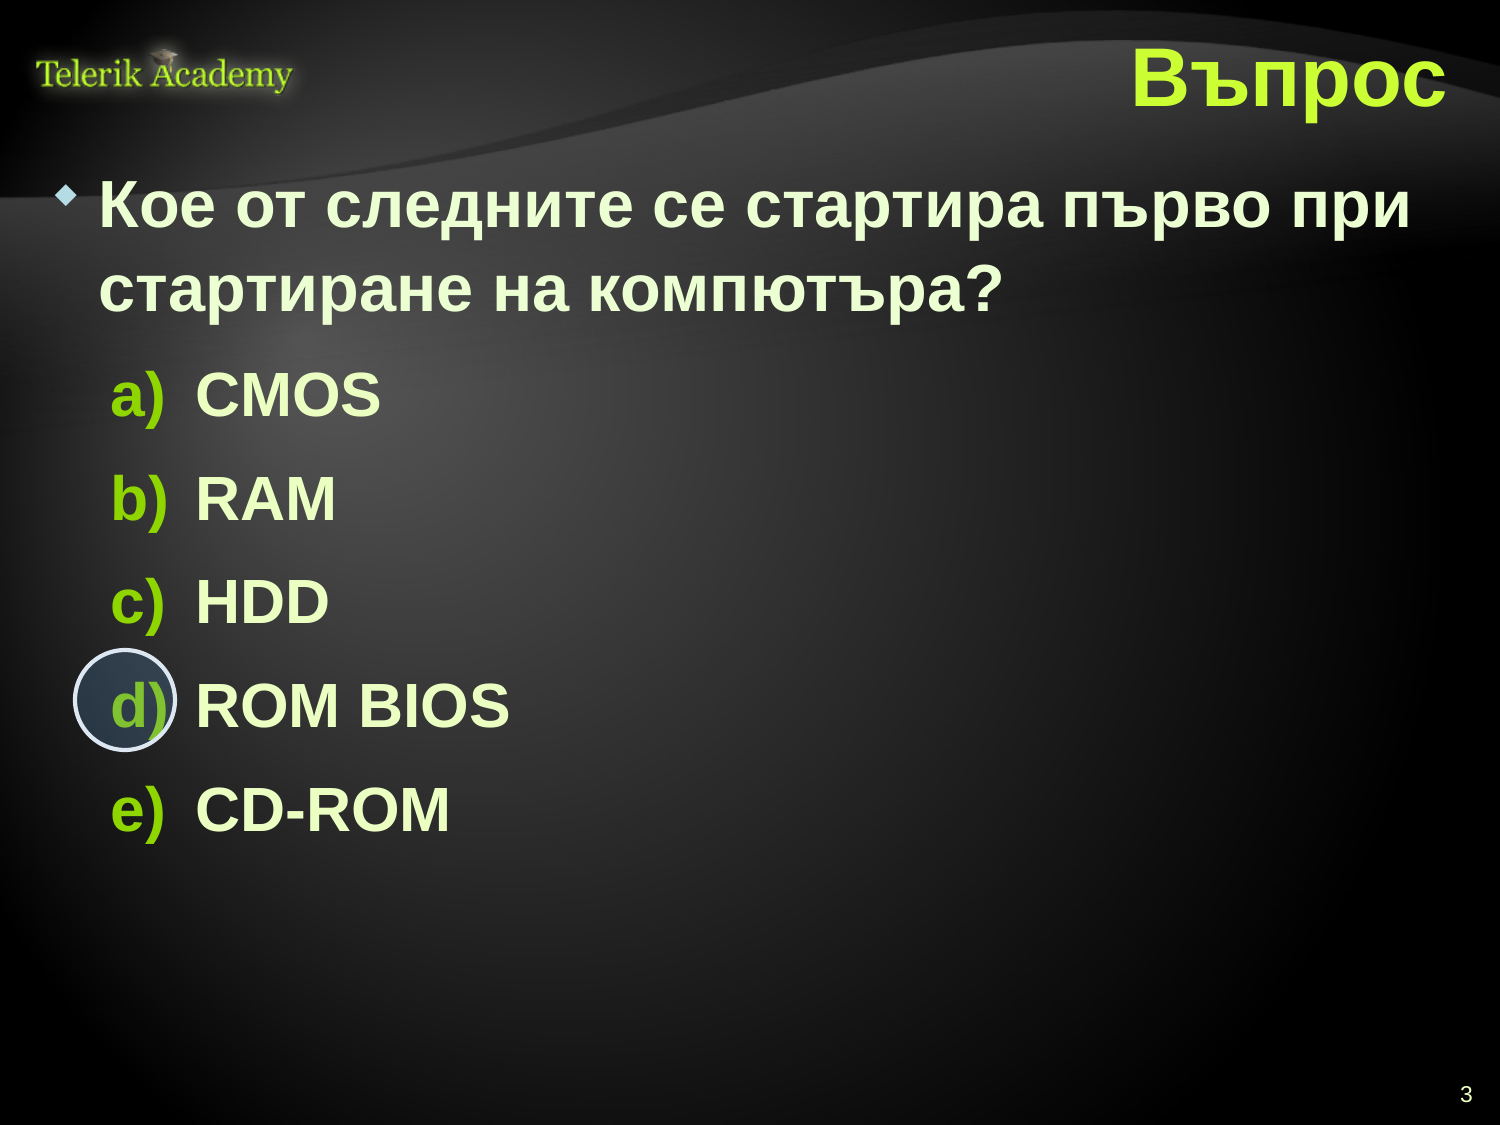

# Въпрос
Кое от следните се стартира първо при стартиране на компютъра?
CMOS
RAM
HDD
ROM BIOS
CD-ROM

3